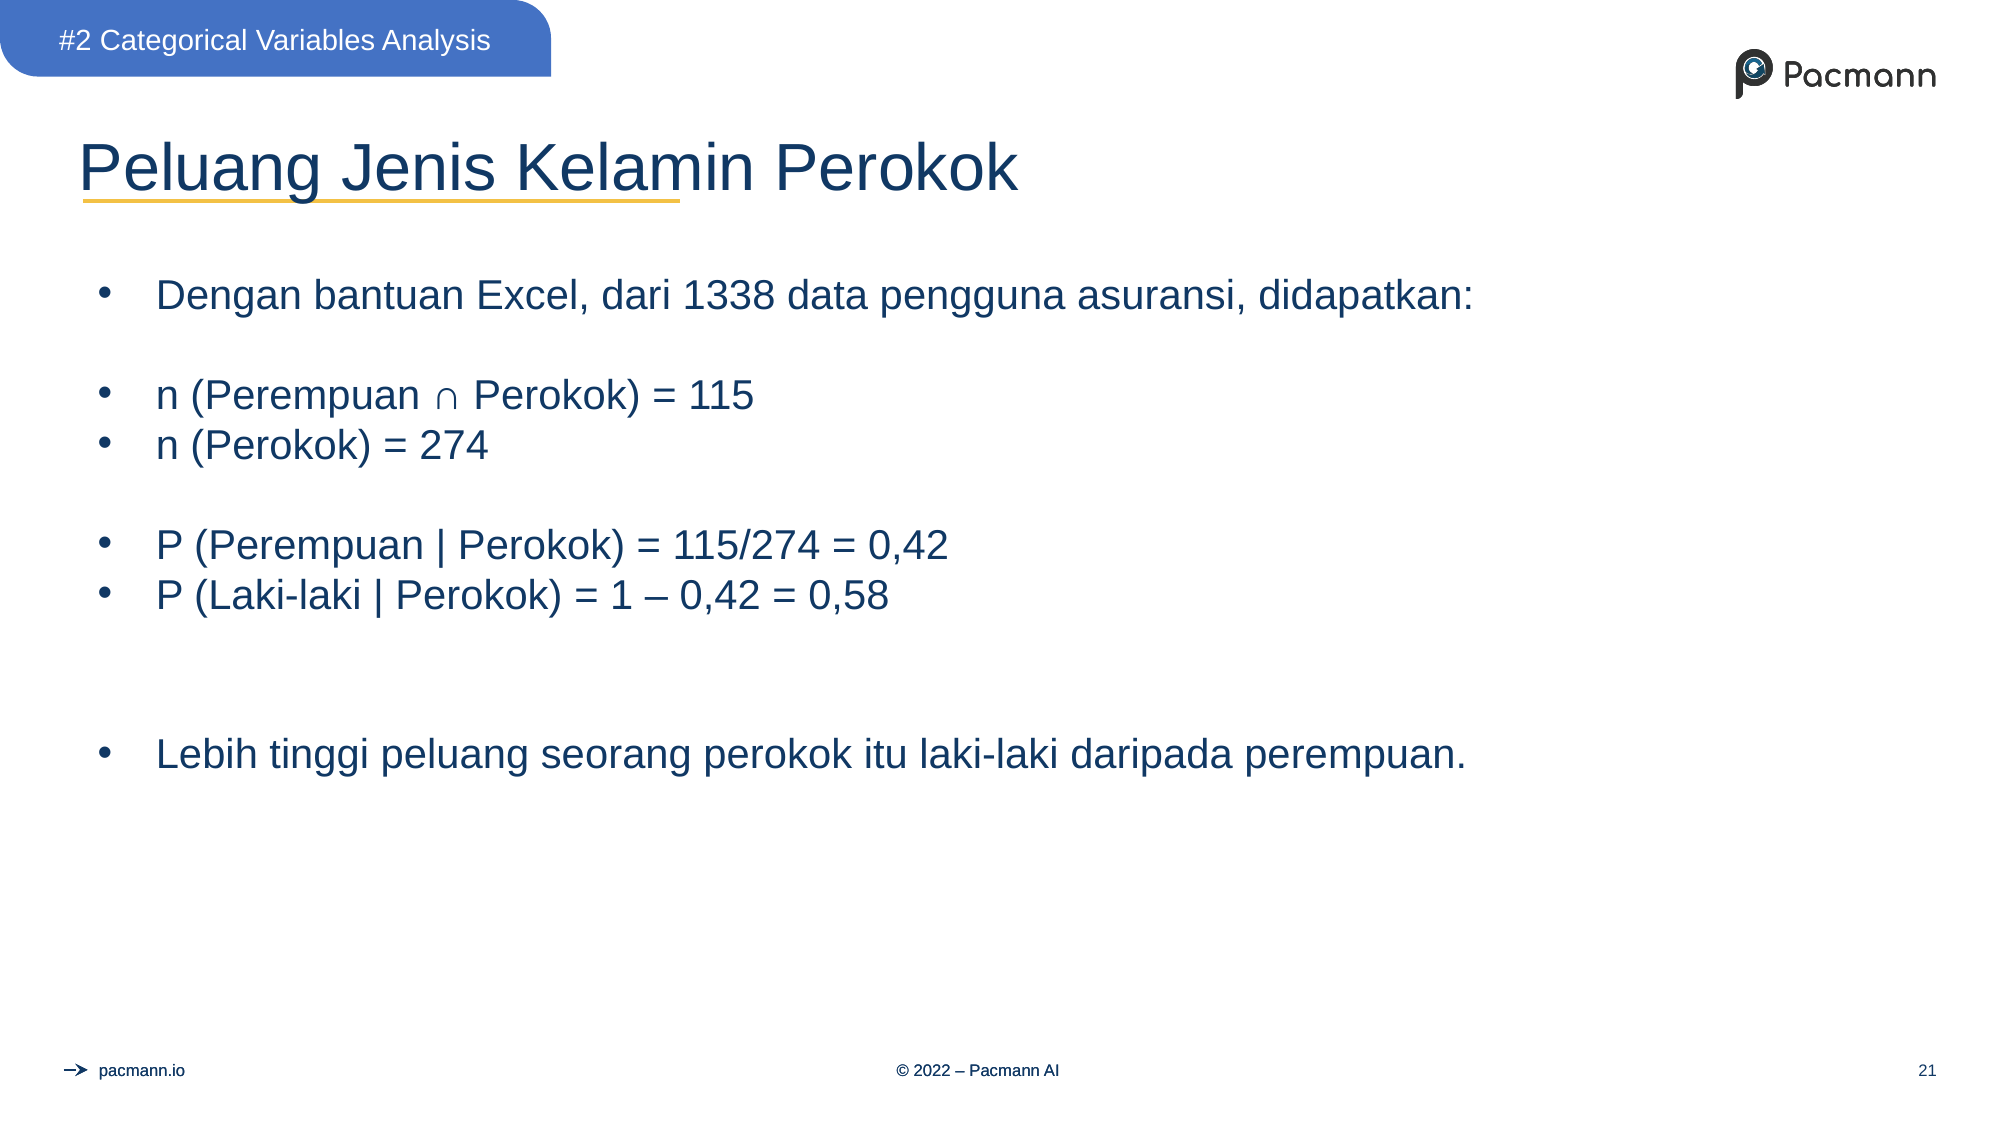

#2 Categorical Variables Analysis
# Peluang Jenis Kelamin Perokok
Dengan bantuan Excel, dari 1338 data pengguna asuransi, didapatkan:

n (Perempuan ∩ Perokok) = 115
n (Perokok) = 274

P (Perempuan | Perokok) = 115/274 = 0,42
P (Laki-laki | Perokok) = 1 – 0,42 = 0,58
Lebih tinggi peluang seorang perokok itu laki-laki daripada perempuan.